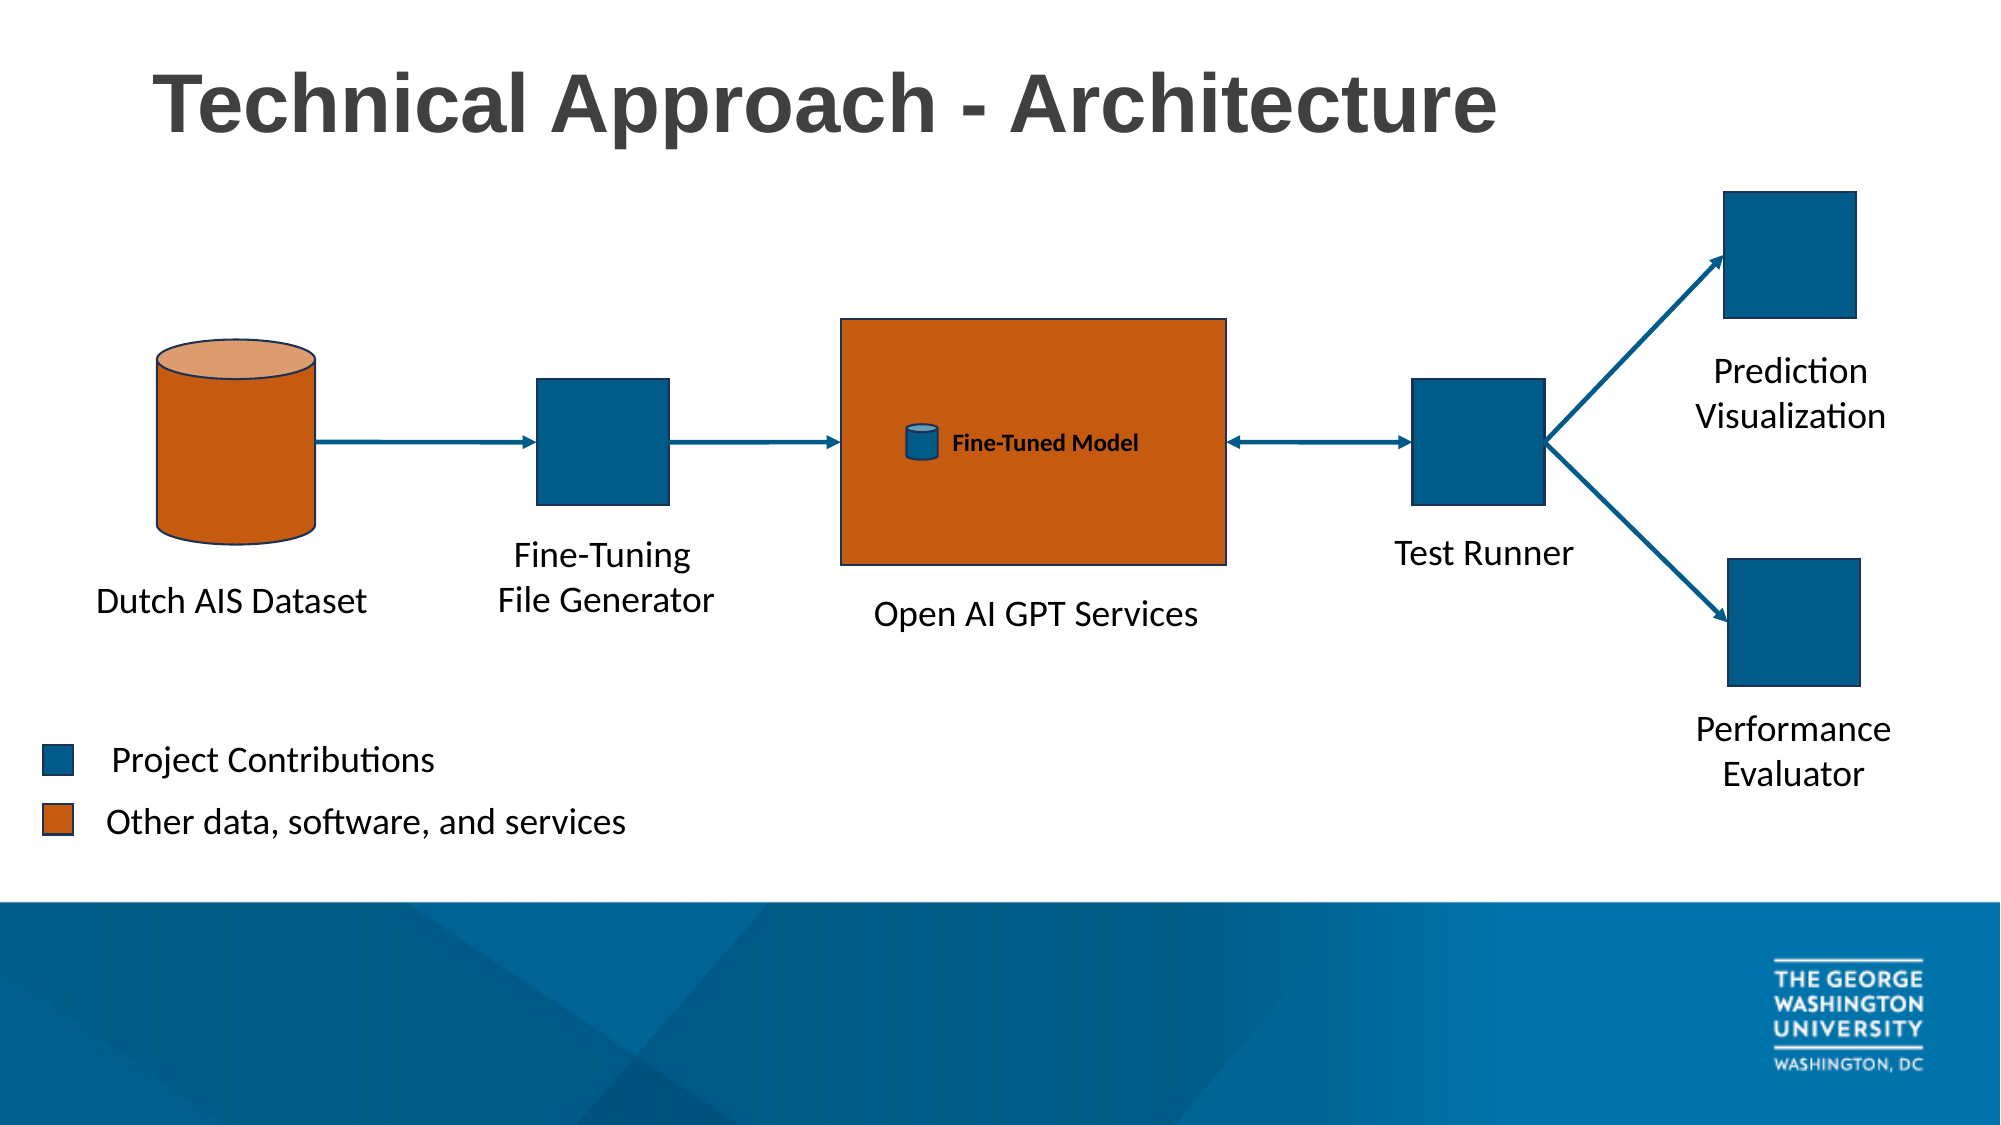

# Technical Approach - Architecture

Prediction Visualization

Fine-Tuned Model

Test Runner
Fine-Tuning
File Generator

Dutch AIS Dataset
Open AI GPT Services
Performance Evaluator
Project Contributions

Other data, software, and services